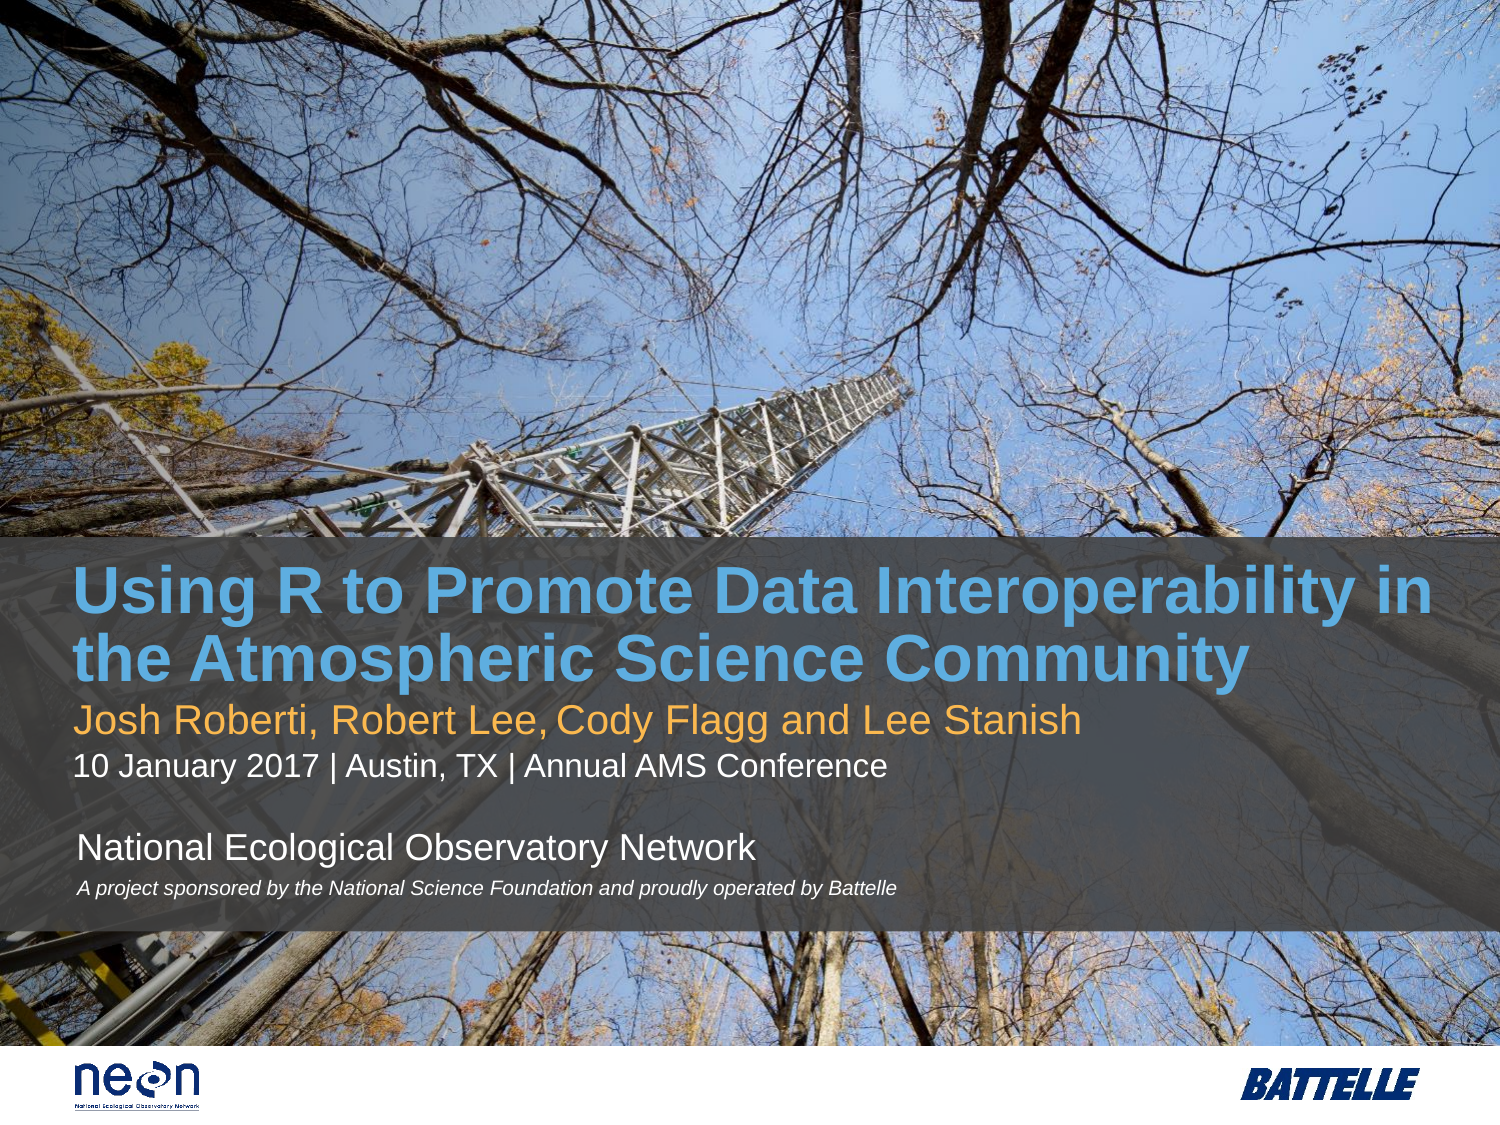

# Using R to Promote Data Interoperability in the Atmospheric Science Community
Josh Roberti, Robert Lee, Cody Flagg and Lee Stanish
10 January 2017 | Austin, TX | Annual AMS Conference